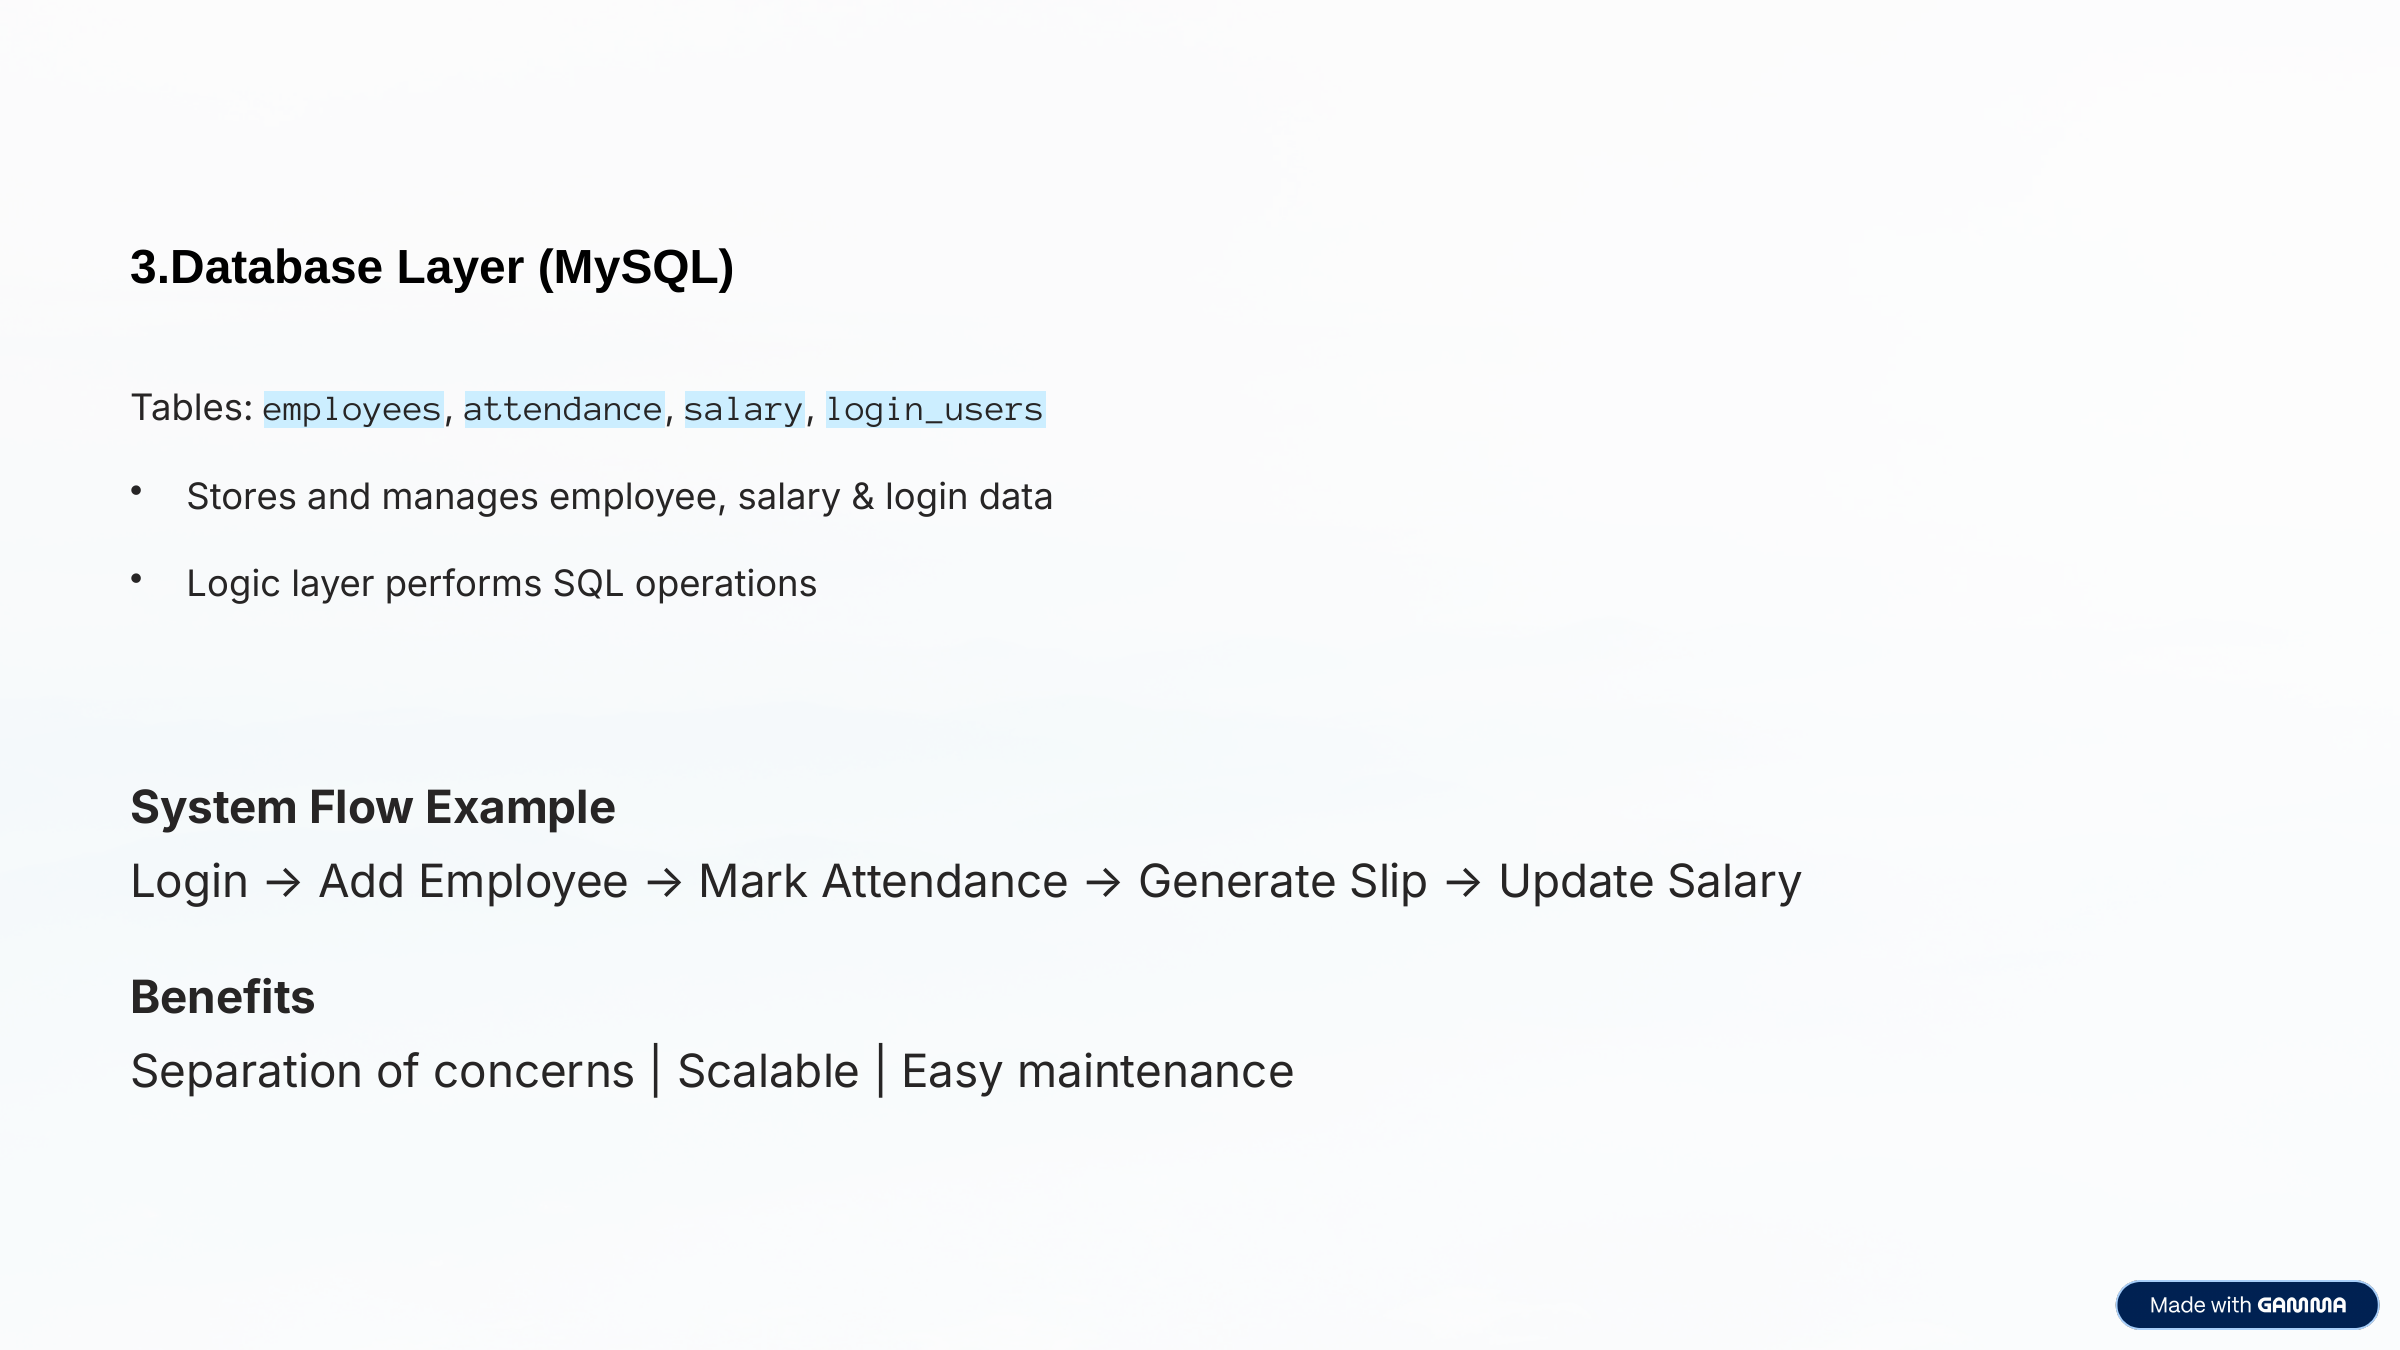

3.Database Layer (MySQL)
Tables: employees, attendance, salary, login_users
Stores and manages employee, salary & login data
Logic layer performs SQL operations

System Flow Example
Login → Add Employee → Mark Attendance → Generate Slip → Update Salary
Benefits
Separation of concerns | Scalable | Easy maintenance